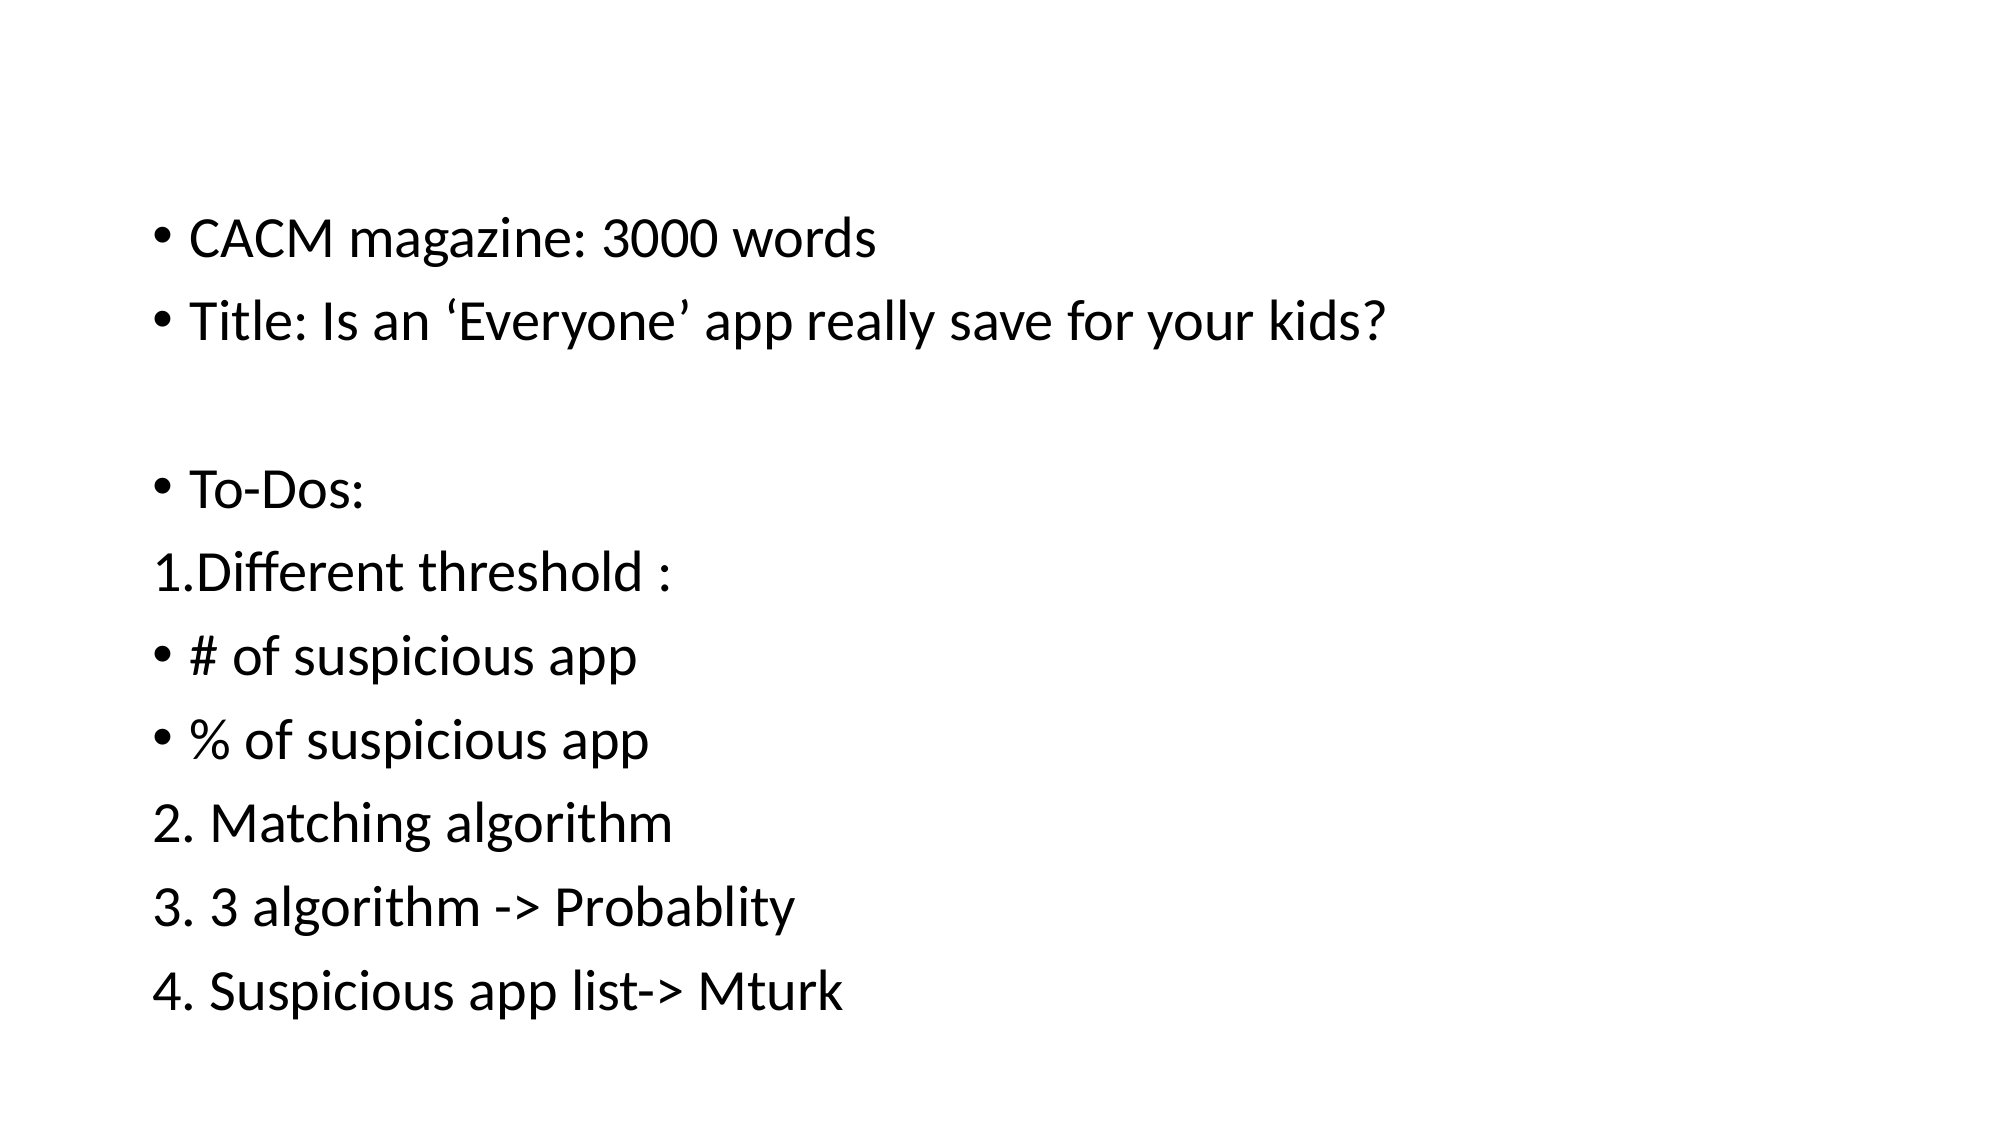

CACM magazine: 3000 words
Title: Is an ‘Everyone’ app really save for your kids?

To-Dos:
1.Different threshold :
# of suspicious app
% of suspicious app
2. Matching algorithm
3. 3 algorithm -> Probablity
4. Suspicious app list-> Mturk